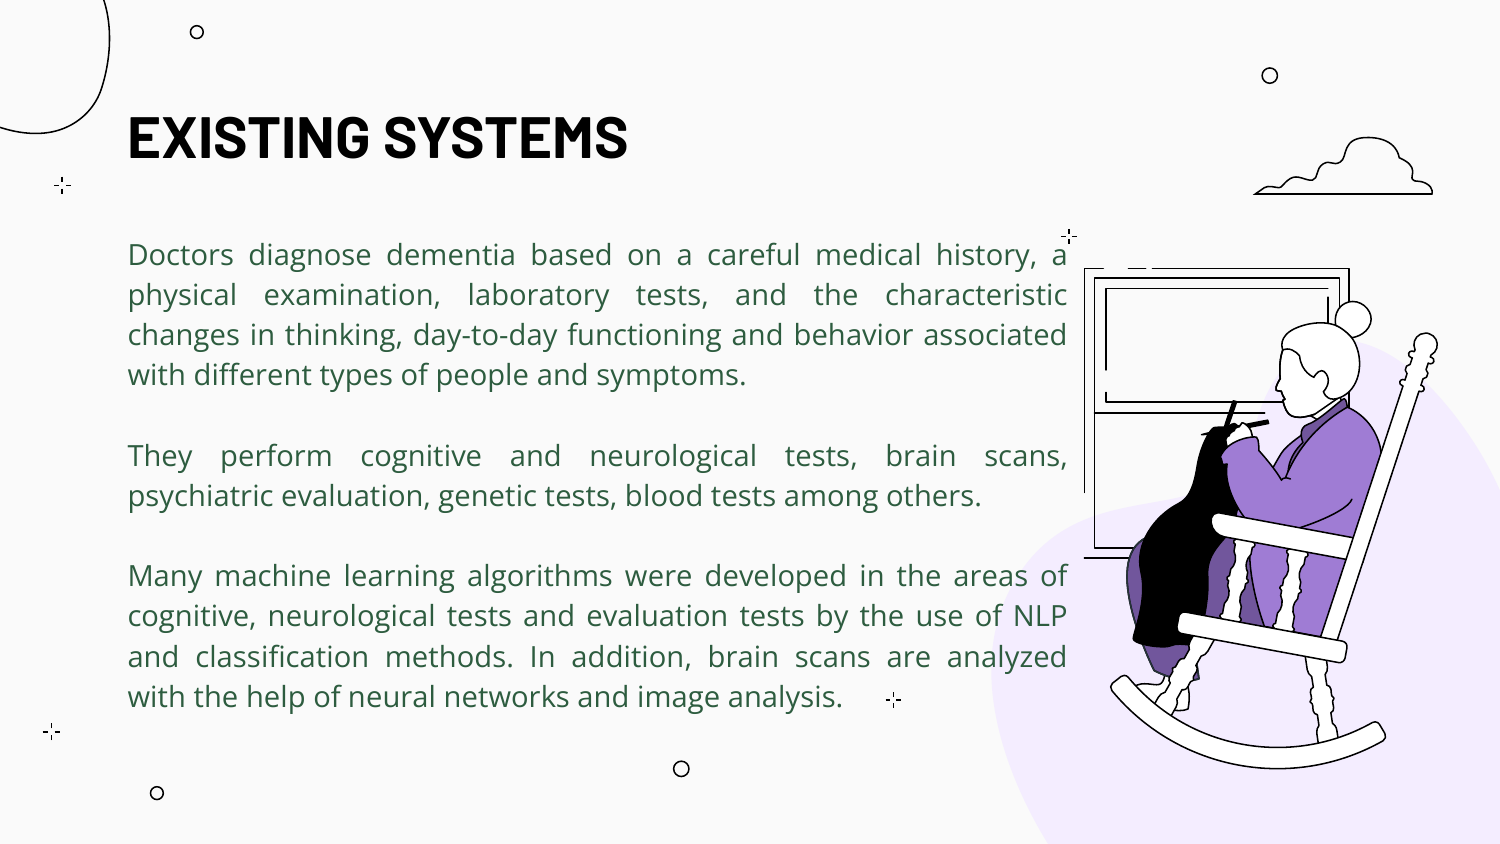

# EXISTING SYSTEMS
Doctors diagnose dementia based on a careful medical history, a physical examination, laboratory tests, and the characteristic changes in thinking, day-to-day functioning and behavior associated with different types of people and symptoms.

They perform cognitive and neurological tests, brain scans, psychiatric evaluation, genetic tests, blood tests among others.

Many machine learning algorithms were developed in the areas of cognitive, neurological tests and evaluation tests by the use of NLP and classification methods. In addition, brain scans are analyzed with the help of neural networks and image analysis.